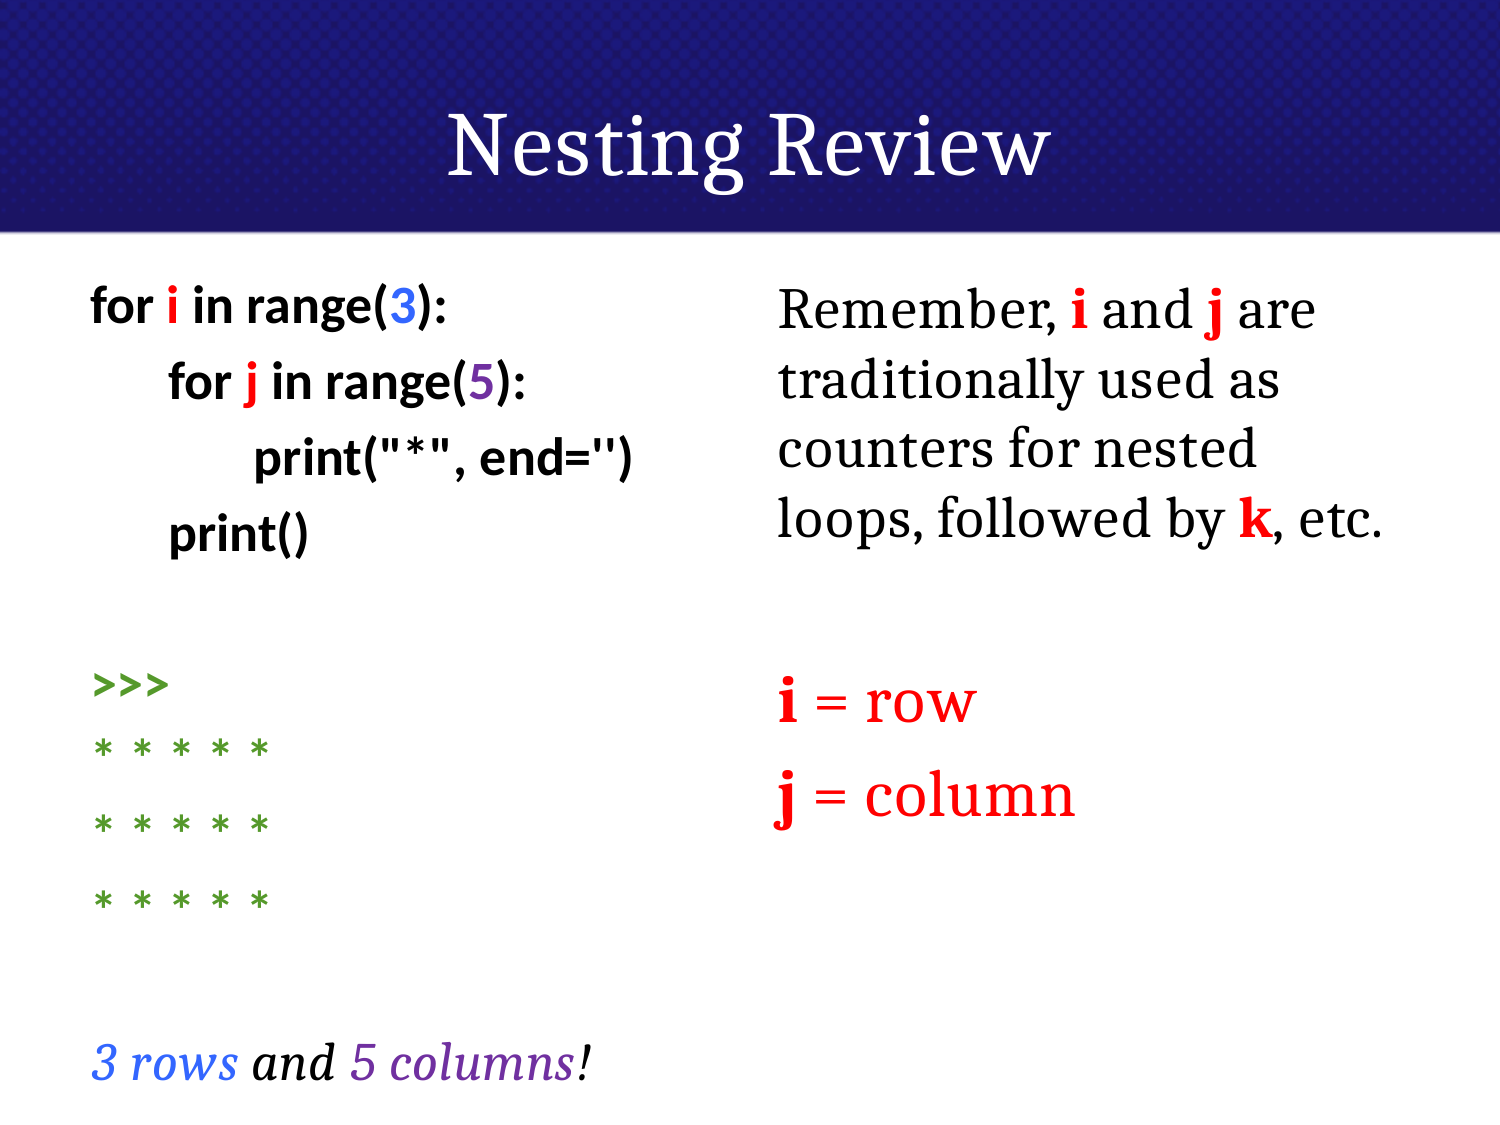

# Nesting Review
for i in range(3):
	  for j in range(5):
		         print("*", end='')
	  print()

>>>
* * * * *
* * * * *
* * * * *

3 rows and 5 columns!
Remember, i and j are traditionally used as counters for nested loops, followed by k, etc.

i = row
j = column